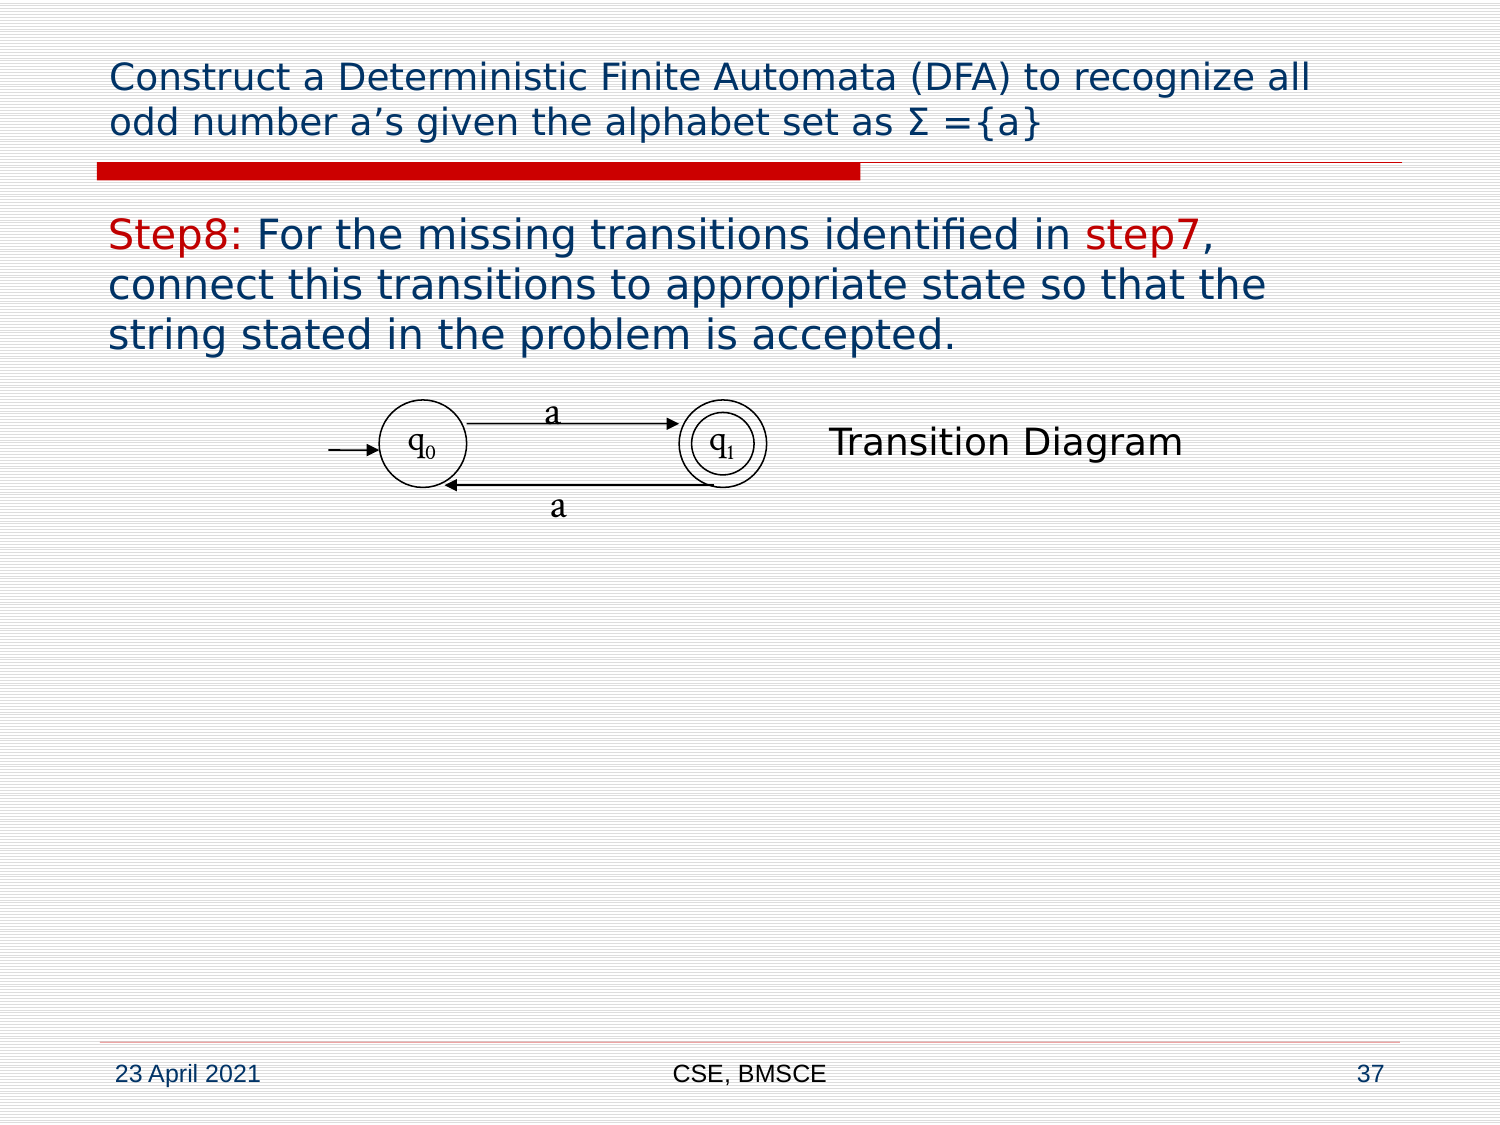

# Construct a Deterministic Finite Automata (DFA) to recognize all odd number a’s given the alphabet set as Σ ={a}
Step8: For the missing transitions identified in step7, connect this transitions to appropriate state so that the string stated in the problem is accepted.

a

q0
q1
Transition Diagram

a
CSE, BMSCE
37
23 April 2021